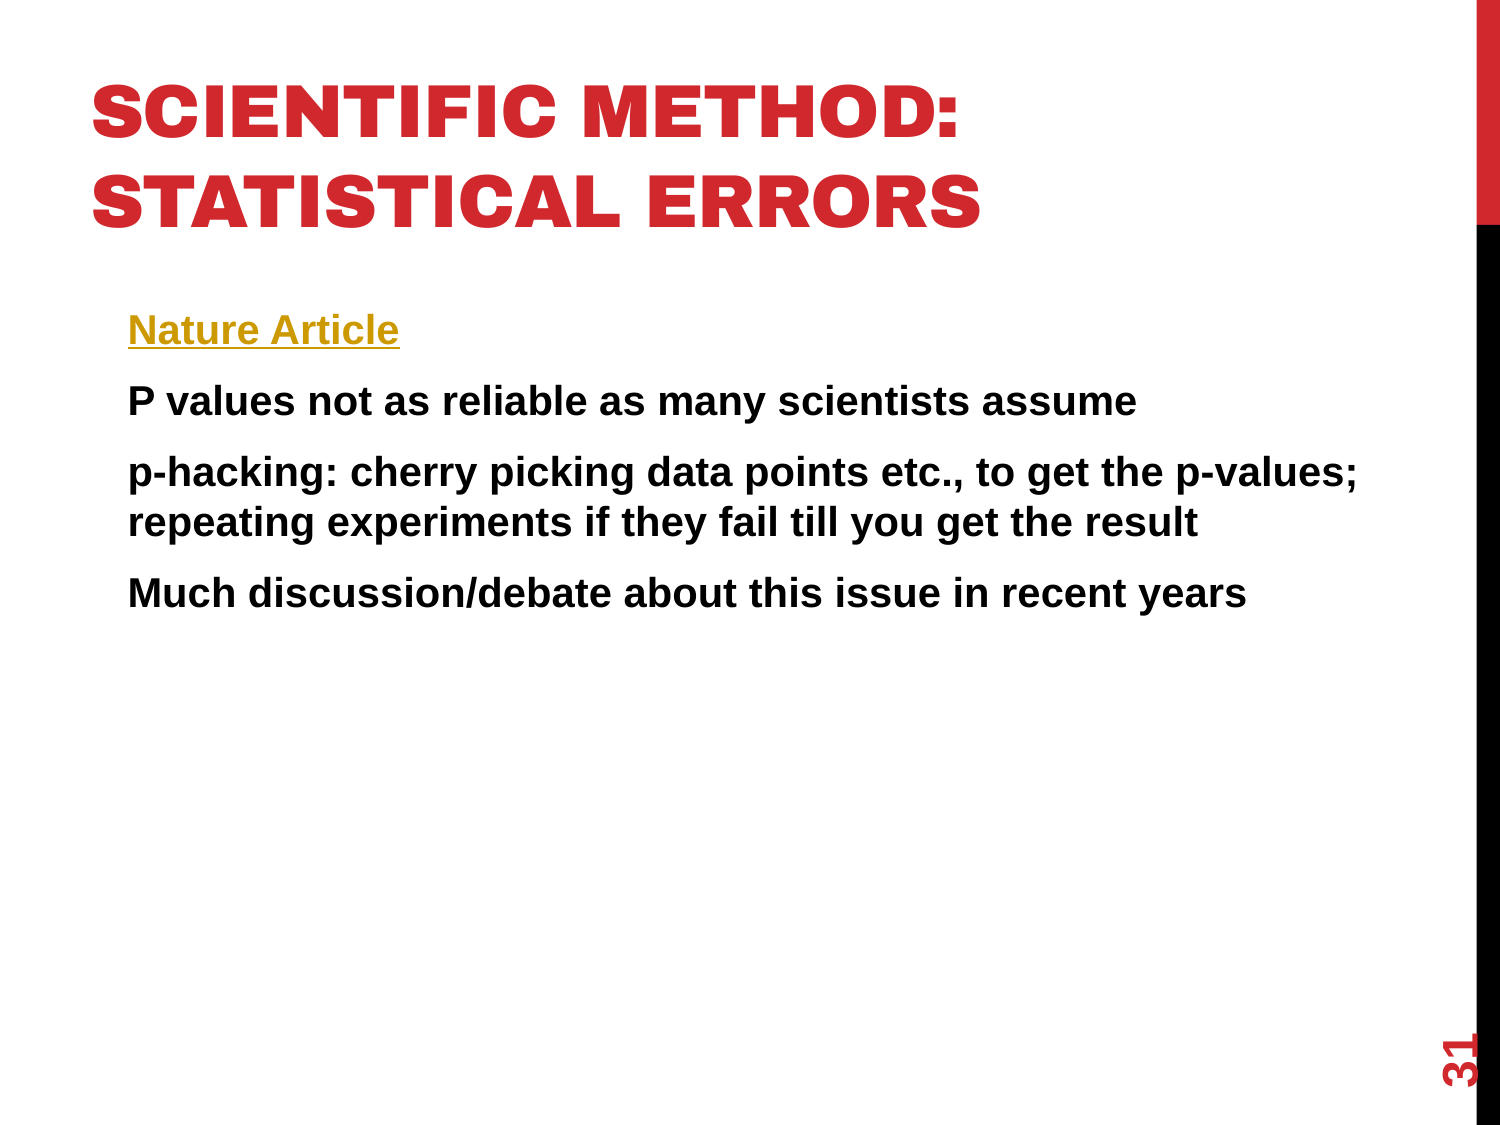

# Scientific method: Statistical Errors
Nature Article
P values not as reliable as many scientists assume
p-hacking: cherry picking data points etc., to get the p-values; repeating experiments if they fail till you get the result
Much discussion/debate about this issue in recent years
31